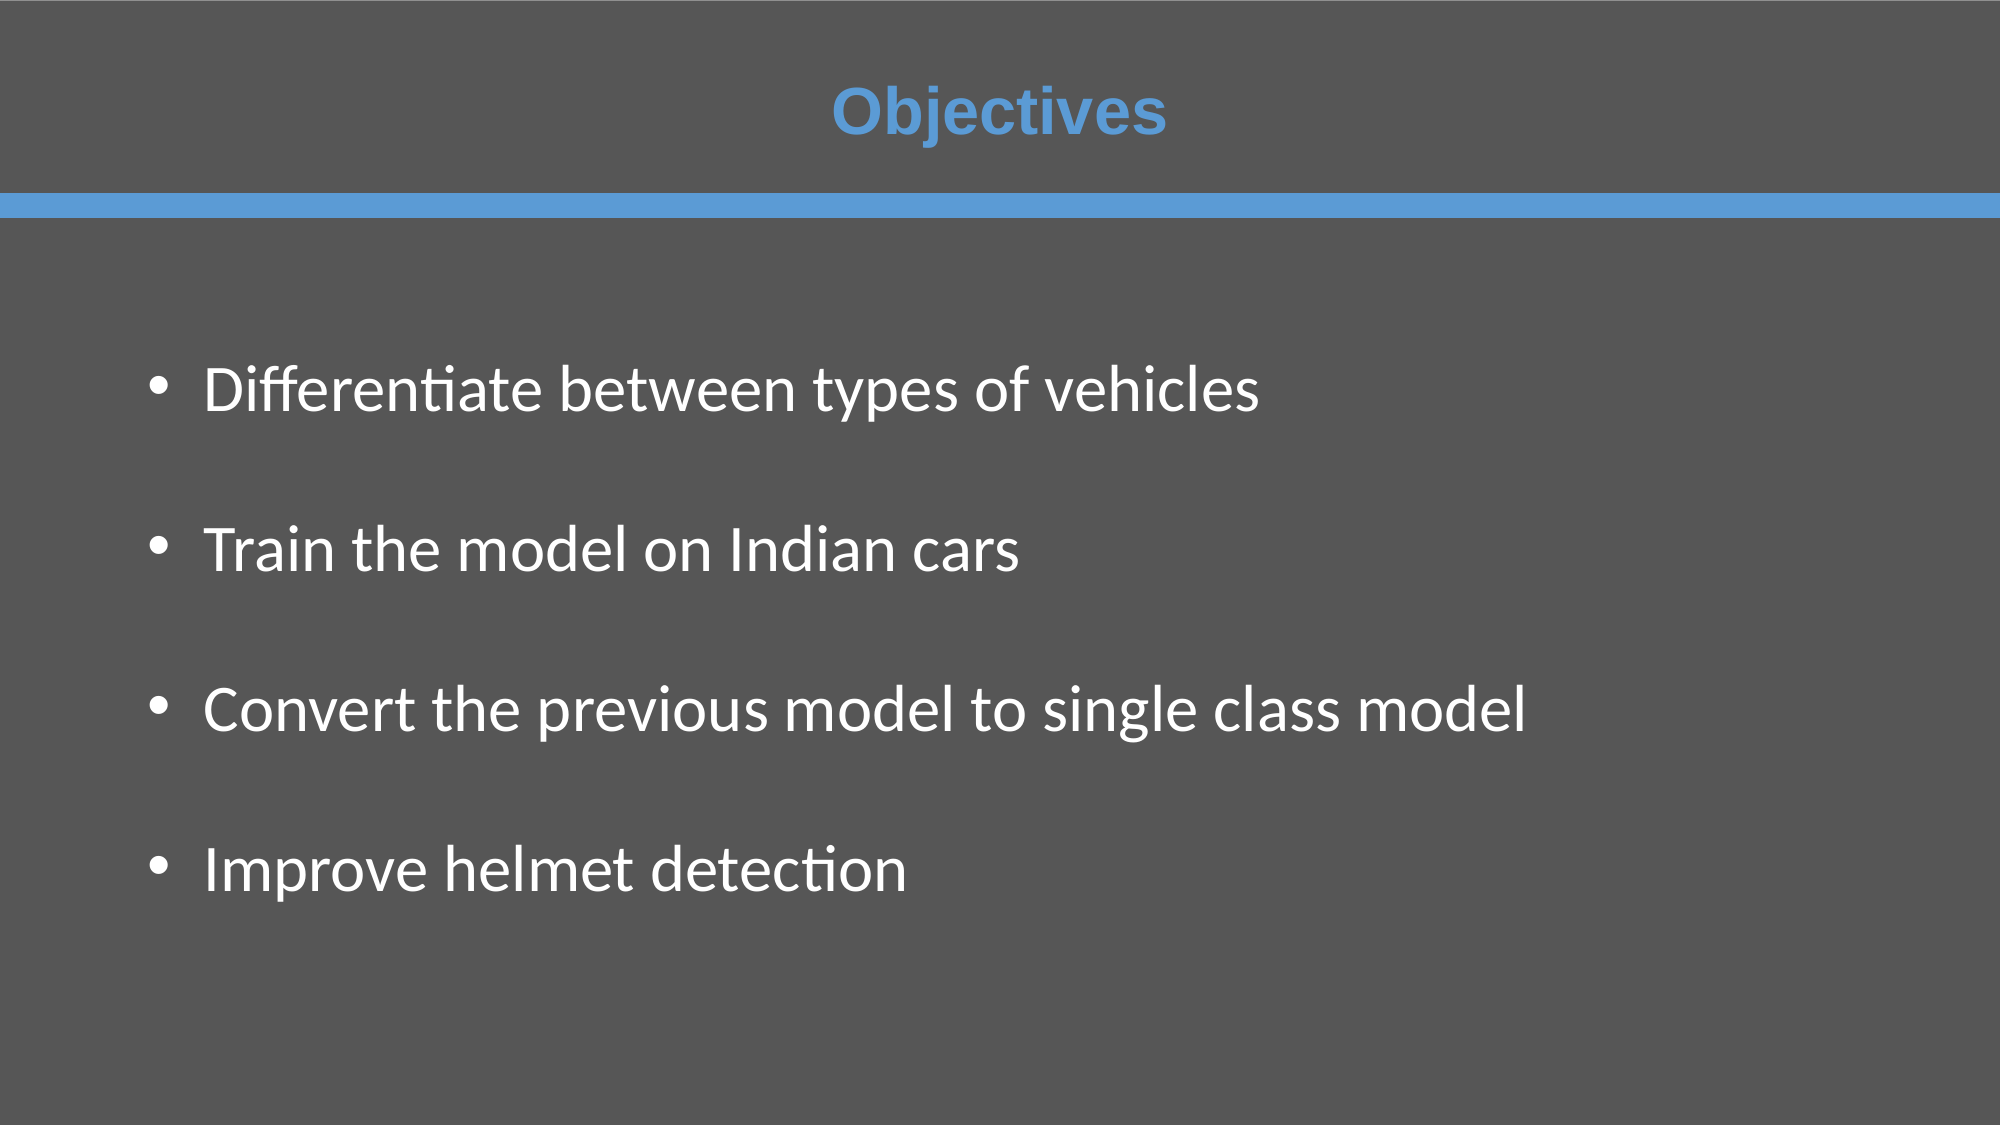

Objectives
Differentiate between types of vehicles
Train the model on Indian cars
Convert the previous model to single class model
Improve helmet detection